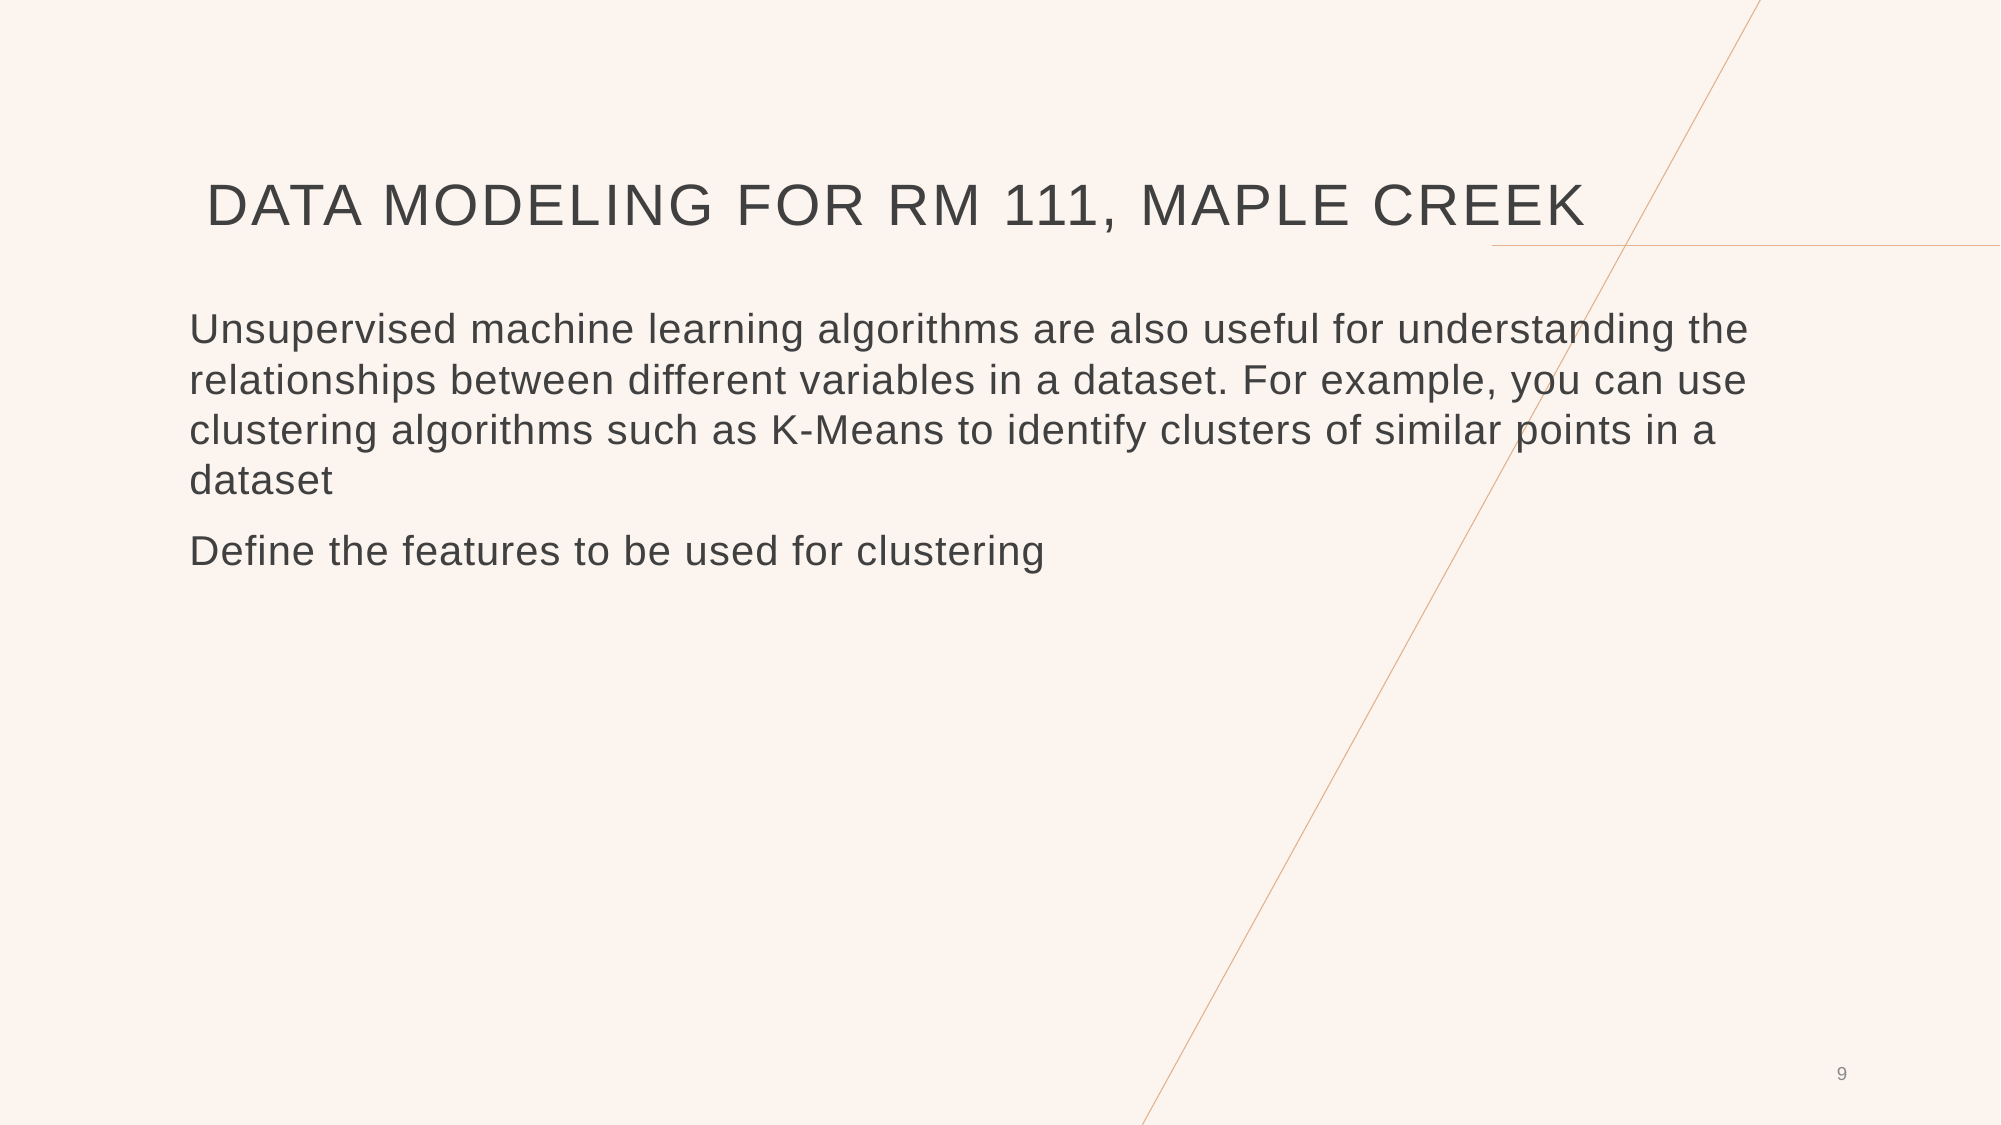

# DATA MODELING for RM 111, maple CREEK
Unsupervised machine learning algorithms are also useful for understanding the relationships between different variables in a dataset. For example, you can use clustering algorithms such as K-Means to identify clusters of similar points in a dataset
Define the features to be used for clustering
9